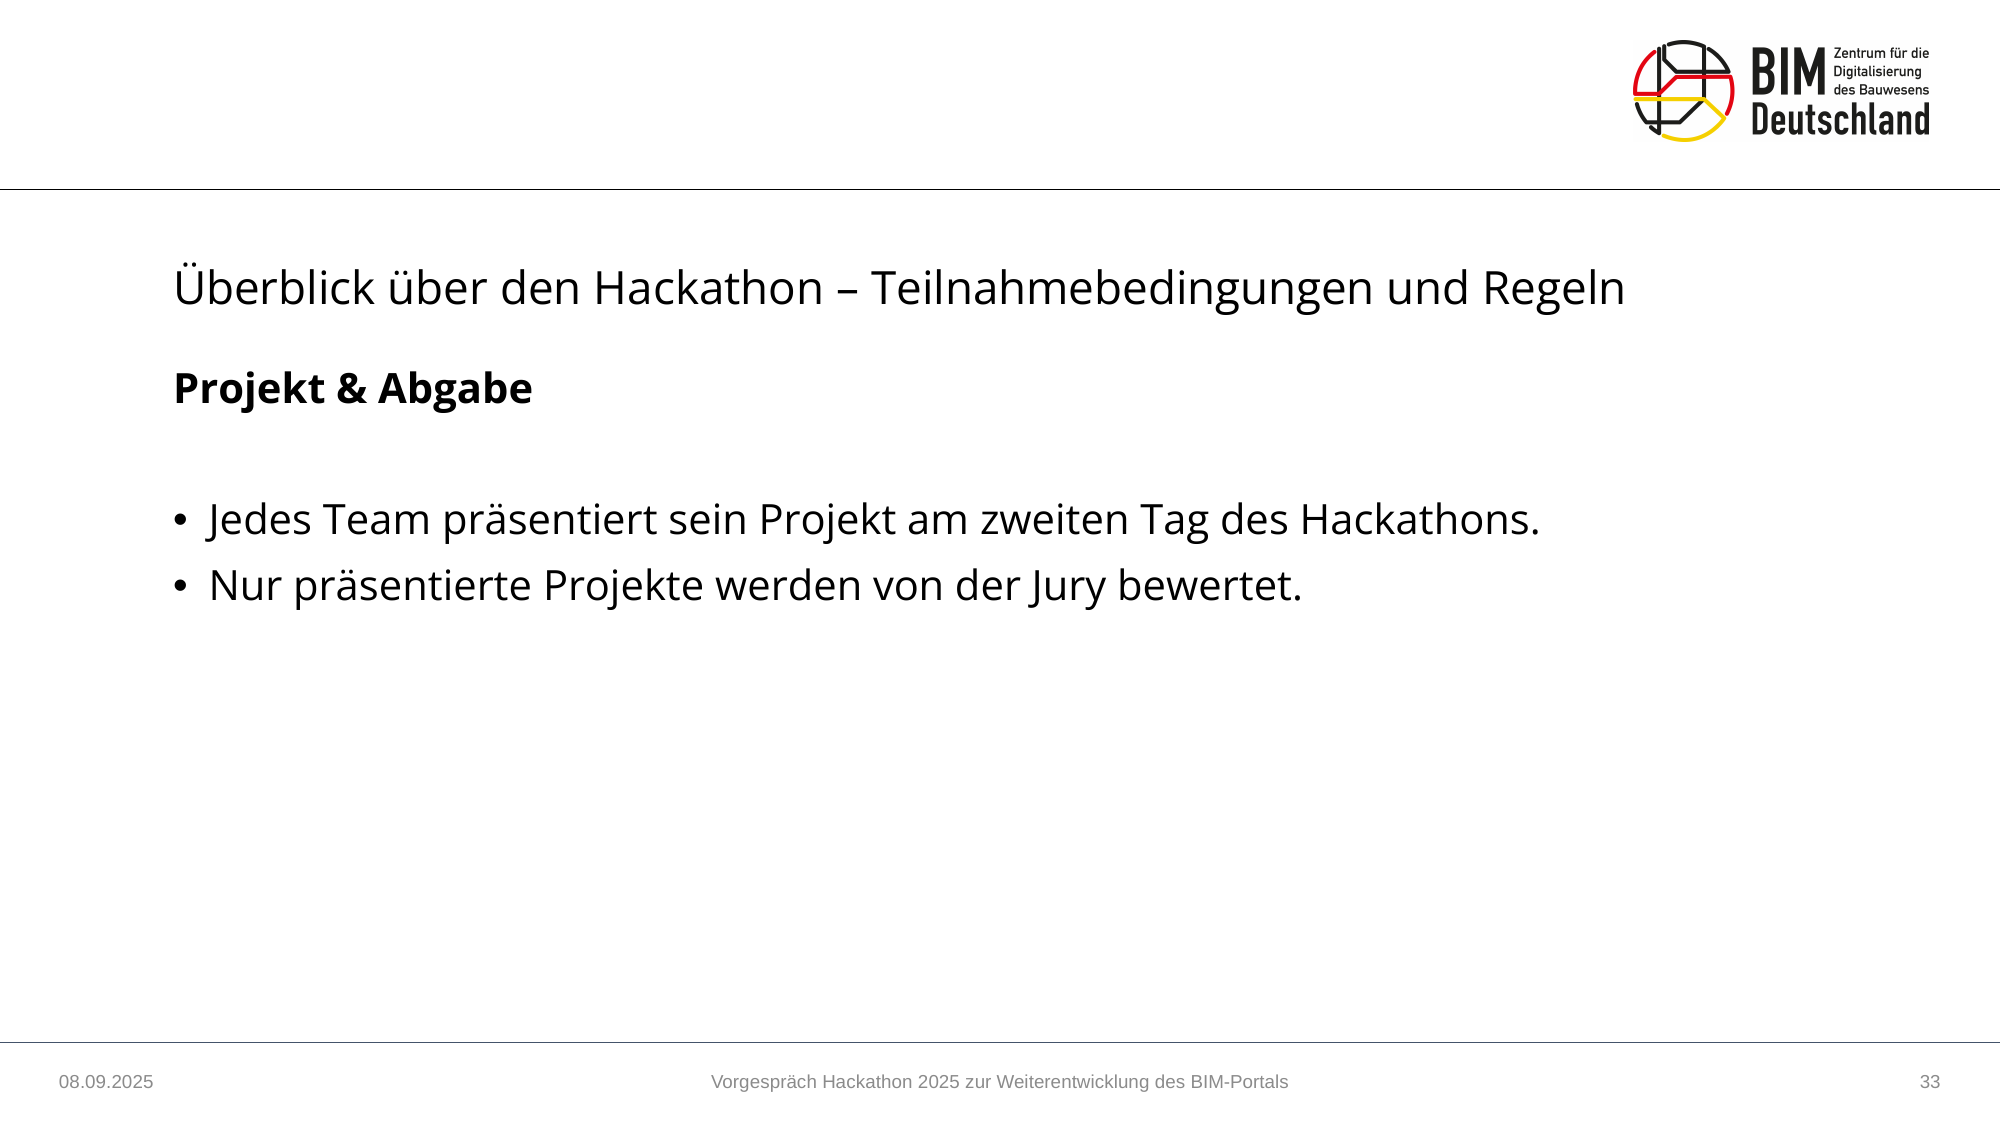

# Überblick über den Hackathon – Teilnahmebedingungen und Regeln
Projekt & Abgabe

Jedes Team präsentiert sein Projekt am zweiten Tag des Hackathons.
Nur präsentierte Projekte werden von der Jury bewertet.
08.09.2025
Vorgespräch Hackathon 2025 zur Weiterentwicklung des BIM-Portals
33